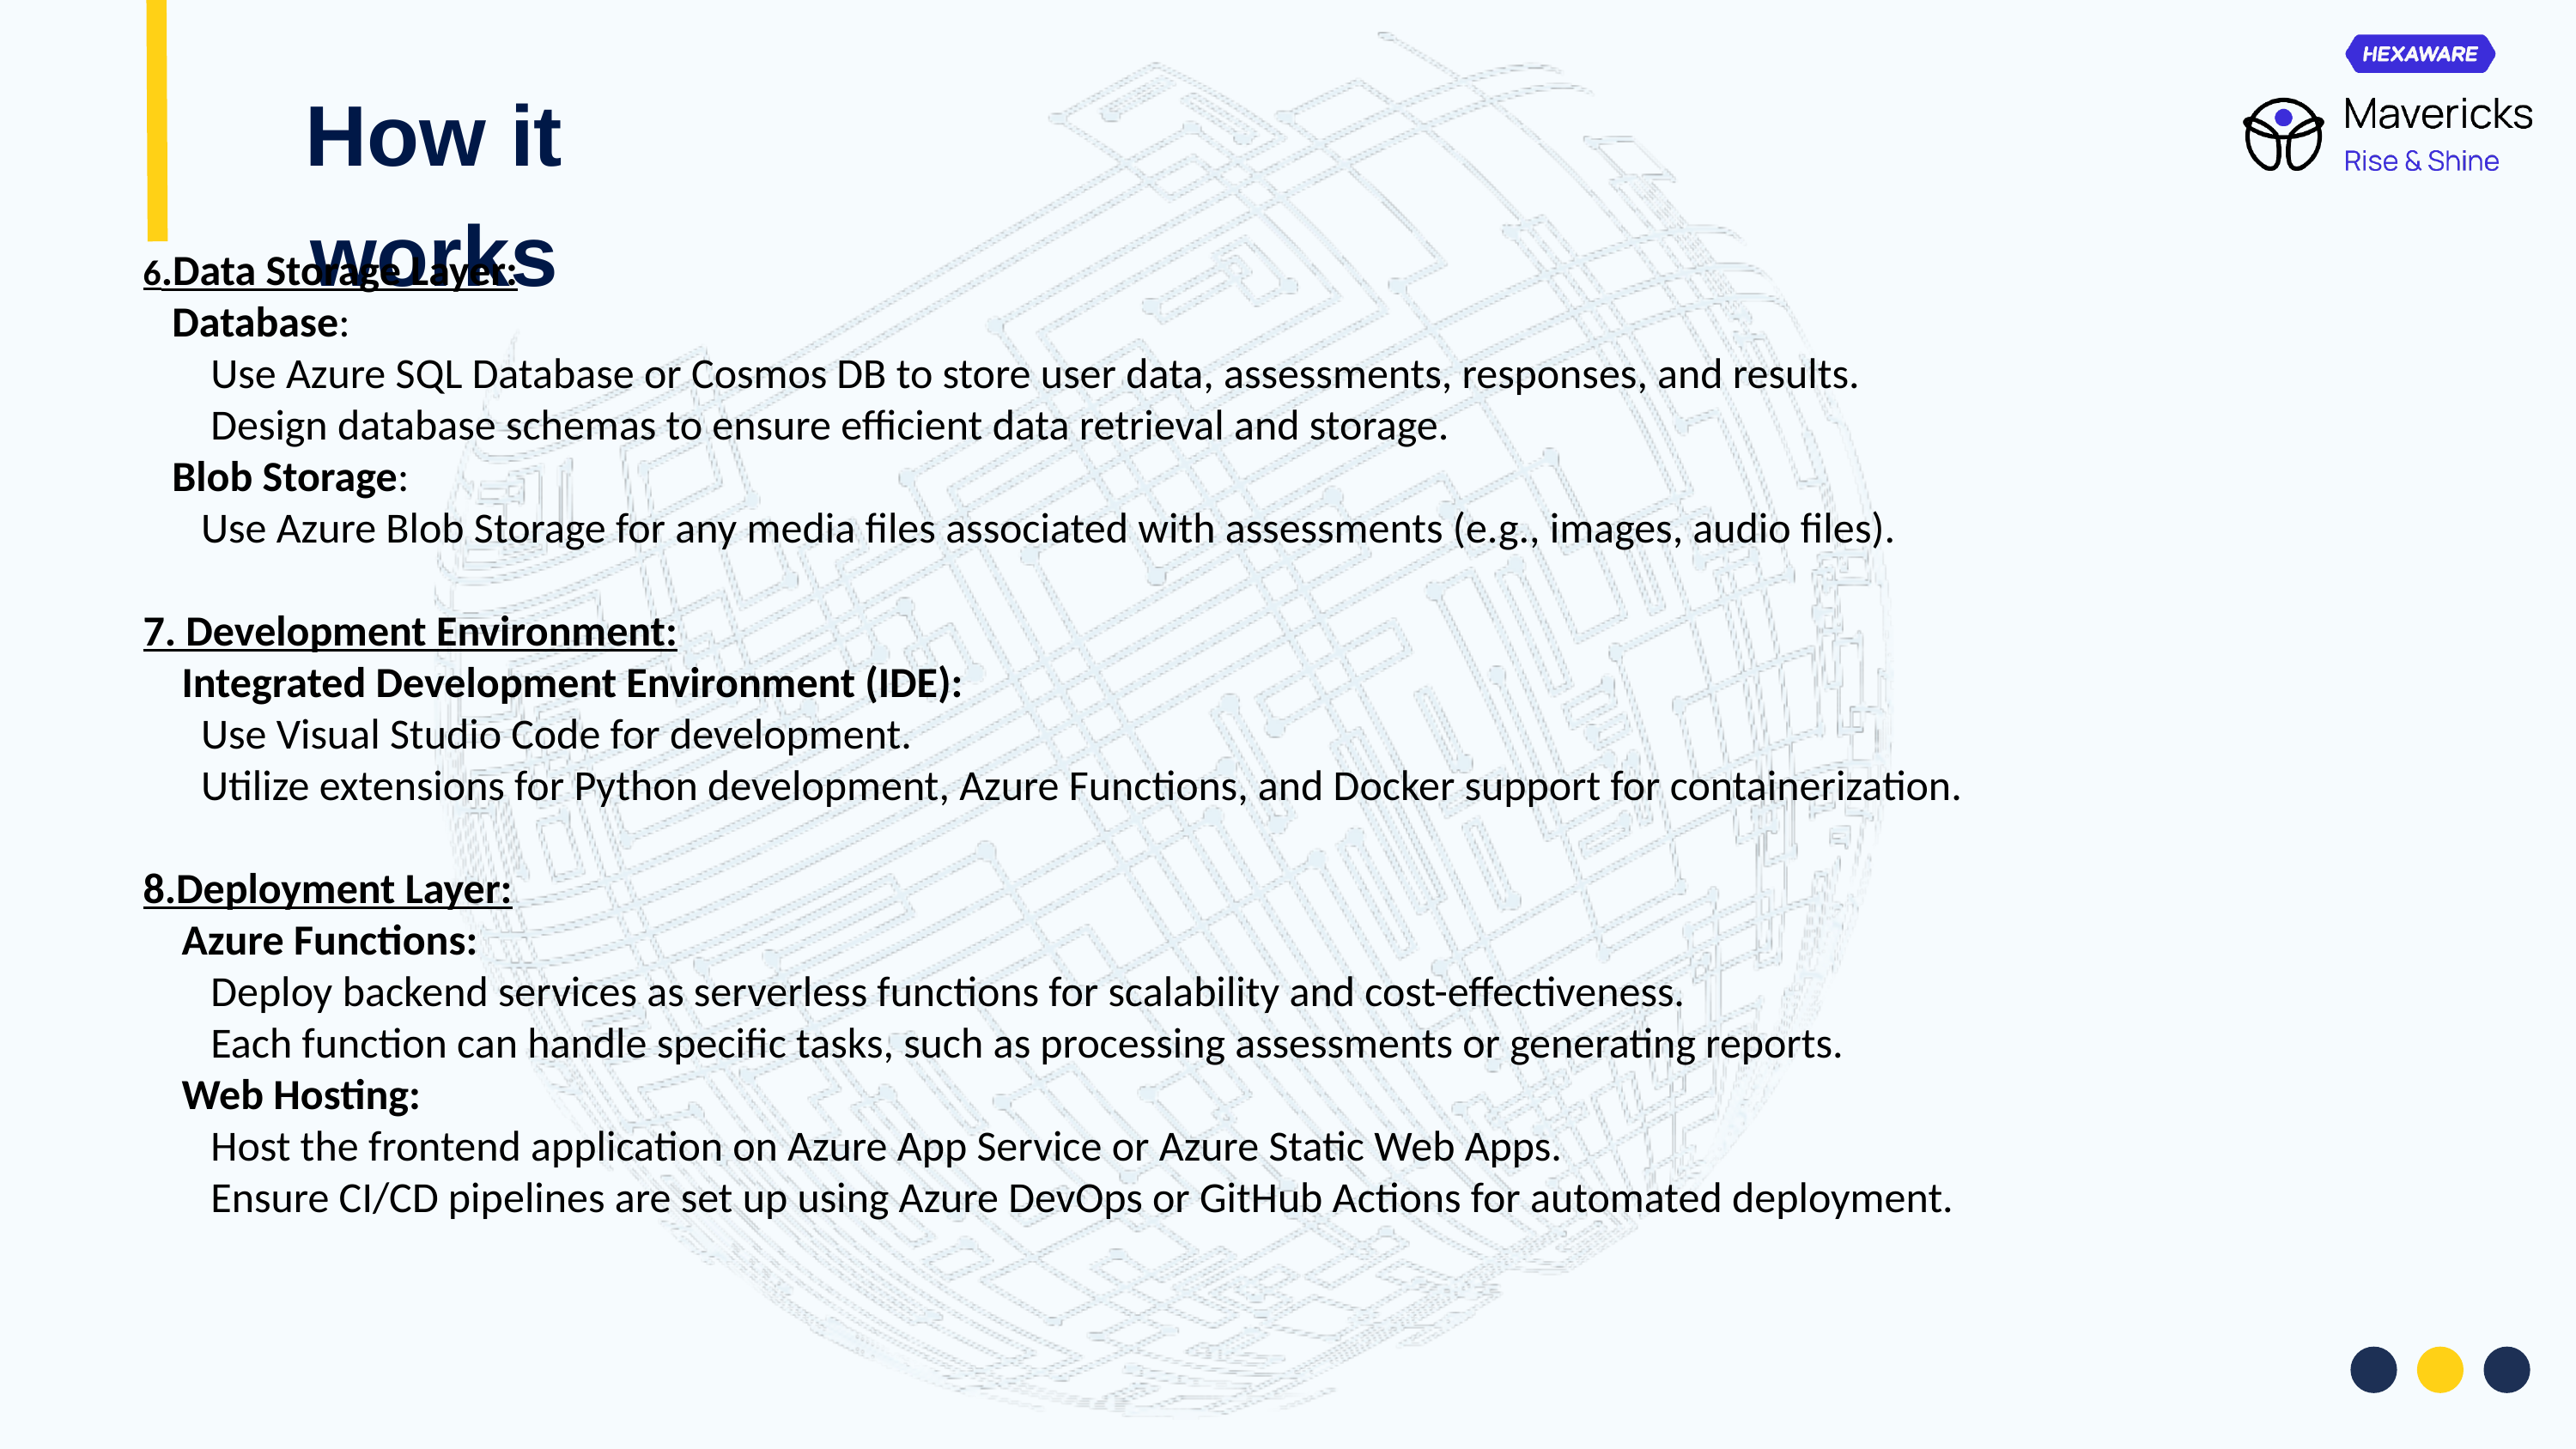

How it works

6.Data Storage Layer:
   Database:
       Use Azure SQL Database or Cosmos DB to store user data, assessments, responses, and results.
       Design database schemas to ensure efficient data retrieval and storage.
   Blob Storage:
      Use Azure Blob Storage for any media files associated with assessments (e.g., images, audio files).

7. Development Environment:
    Integrated Development Environment (IDE):
      Use Visual Studio Code for development.
      Utilize extensions for Python development, Azure Functions, and Docker support for containerization.

8.Deployment Layer:
    Azure Functions:
       Deploy backend services as serverless functions for scalability and cost-effectiveness.
       Each function can handle specific tasks, such as processing assessments or generating reports.
    Web Hosting:
       Host the frontend application on Azure App Service or Azure Static Web Apps.
       Ensure CI/CD pipelines are set up using Azure DevOps or GitHub Actions for automated deployment.